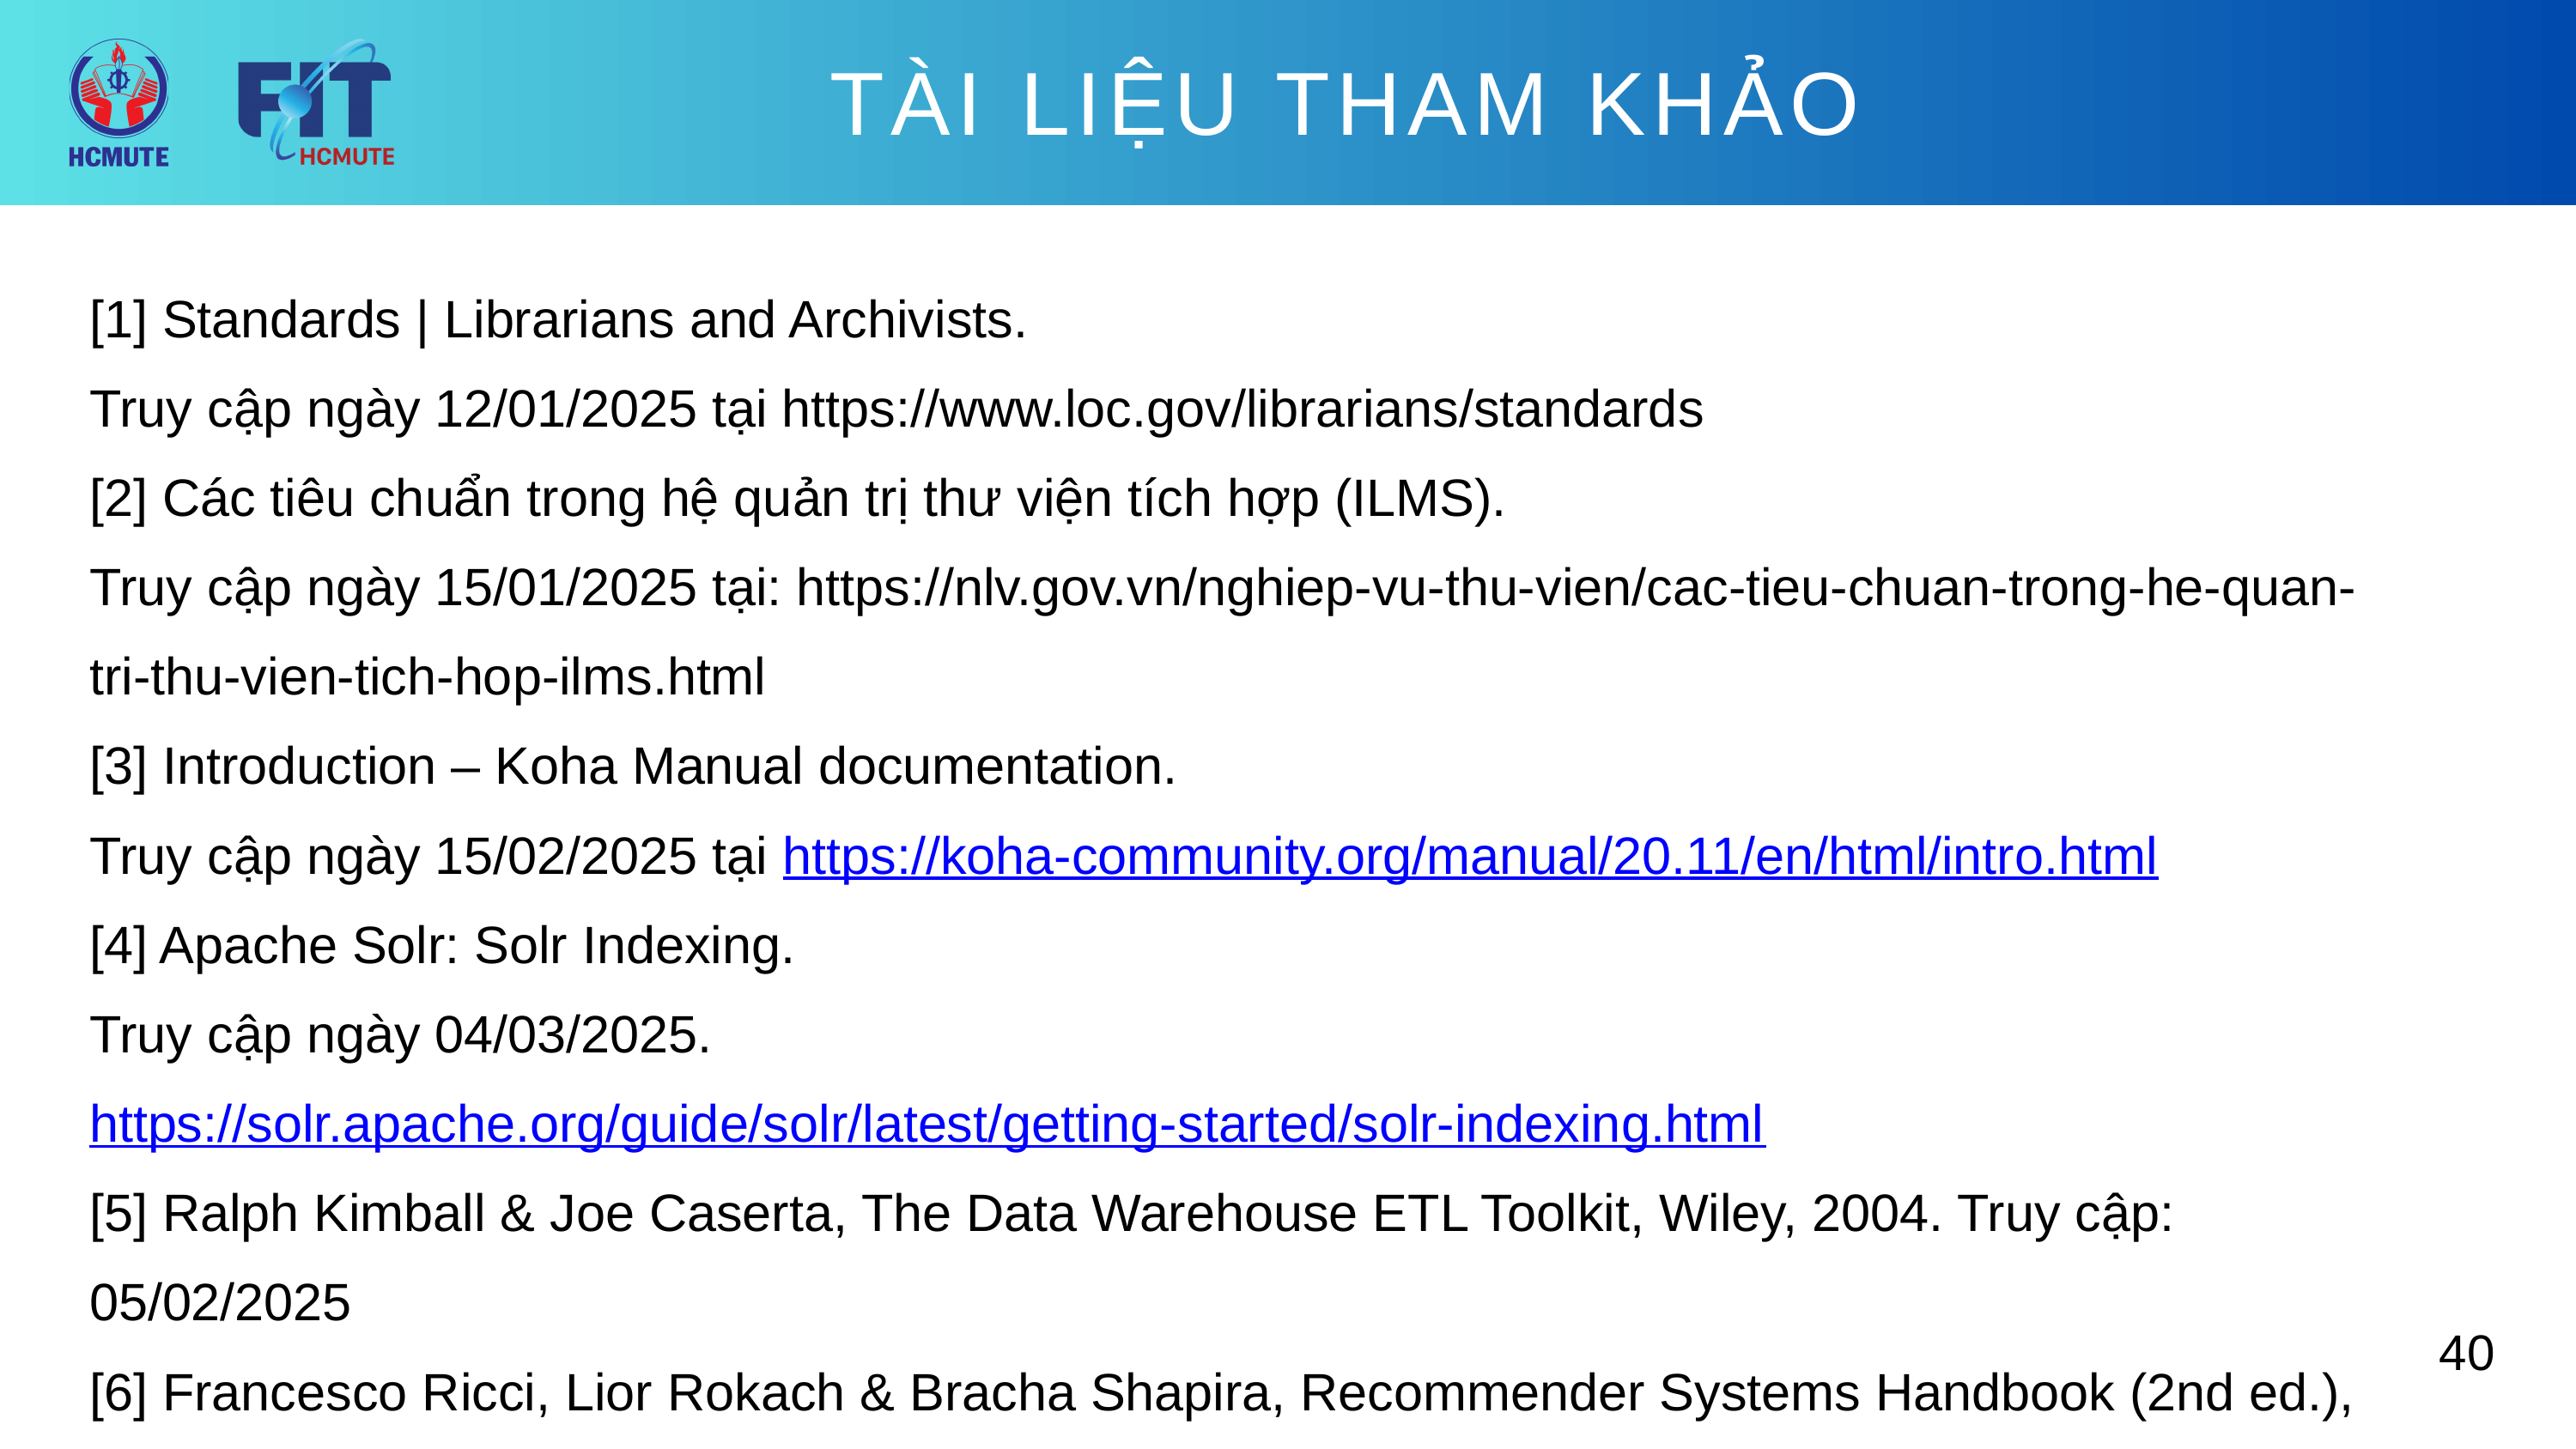

TÀI LIỆU THAM KHẢO
[1] Standards | Librarians and Archivists.
Truy cập ngày 12/01/2025 tại https://www.loc.gov/librarians/standards
[2] Các tiêu chuẩn trong hệ quản trị thư viện tích hợp (ILMS).
Truy cập ngày 15/01/2025 tại: https://nlv.gov.vn/nghiep-vu-thu-vien/cac-tieu-chuan-trong-he-quan-tri-thu-vien-tich-hop-ilms.html
[3] Introduction – Koha Manual documentation.
Truy cập ngày 15/02/2025 tại https://koha-community.org/manual/20.11/en/html/intro.html
[4] Apache Solr: Solr Indexing.
Truy cập ngày 04/03/2025. https://solr.apache.org/guide/solr/latest/getting-started/solr-indexing.html
[5] Ralph Kimball & Joe Caserta, The Data Warehouse ETL Toolkit, Wiley, 2004. Truy cập: 05/02/2025
[6] Francesco Ricci, Lior Rokach & Bracha Shapira, Recommender Systems Handbook (2nd ed.), Springer, 2015. Truy cập: 22/03/2025
40